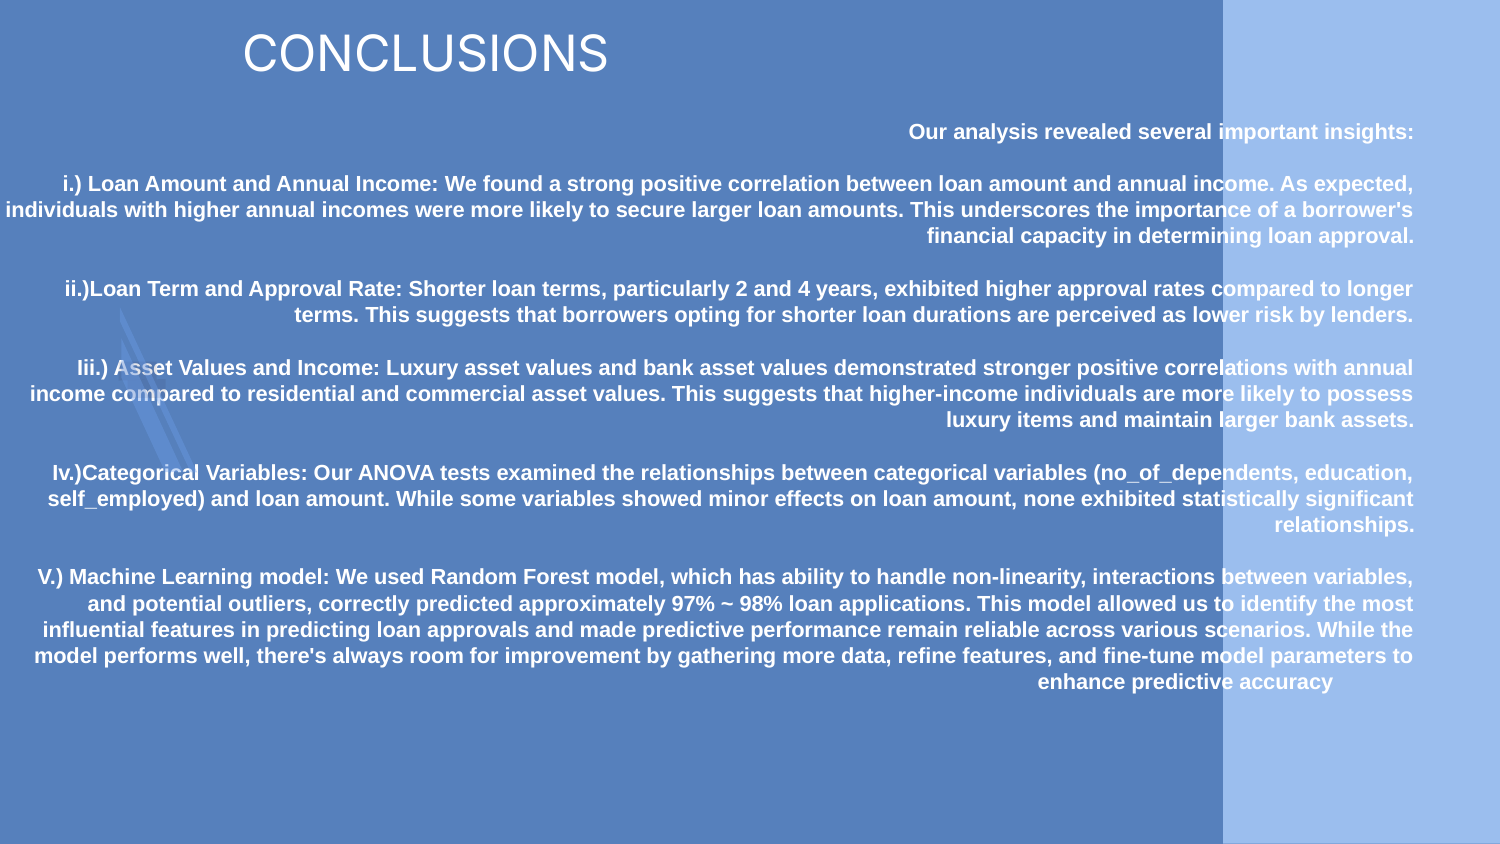

CONCLUSIONS
# Our analysis revealed several important insights: i.) Loan Amount and Annual Income: We found a strong positive correlation between loan amount and annual income. As expected, individuals with higher annual incomes were more likely to secure larger loan amounts. This underscores the importance of a borrower's financial capacity in determining loan approval. ii.)Loan Term and Approval Rate: Shorter loan terms, particularly 2 and 4 years, exhibited higher approval rates compared to longer terms. This suggests that borrowers opting for shorter loan durations are perceived as lower risk by lenders. Iii.) Asset Values and Income: Luxury asset values and bank asset values demonstrated stronger positive correlations with annual income compared to residential and commercial asset values. This suggests that higher-income individuals are more likely to possess luxury items and maintain larger bank assets. Iv.)Categorical Variables: Our ANOVA tests examined the relationships between categorical variables (no_of_dependents, education, self_employed) and loan amount. While some variables showed minor effects on loan amount, none exhibited statistically significant relationships. V.) Machine Learning model: We used Random Forest model, which has ability to handle non-linearity, interactions between variables, and potential outliers, correctly predicted approximately 97% ~ 98% loan applications. This model allowed us to identify the most influential features in predicting loan approvals and made predictive performance remain reliable across various scenarios. While the model performs well, there's always room for improvement by gathering more data, refine features, and fine-tune model parameters to enhance predictive accuracy further. C